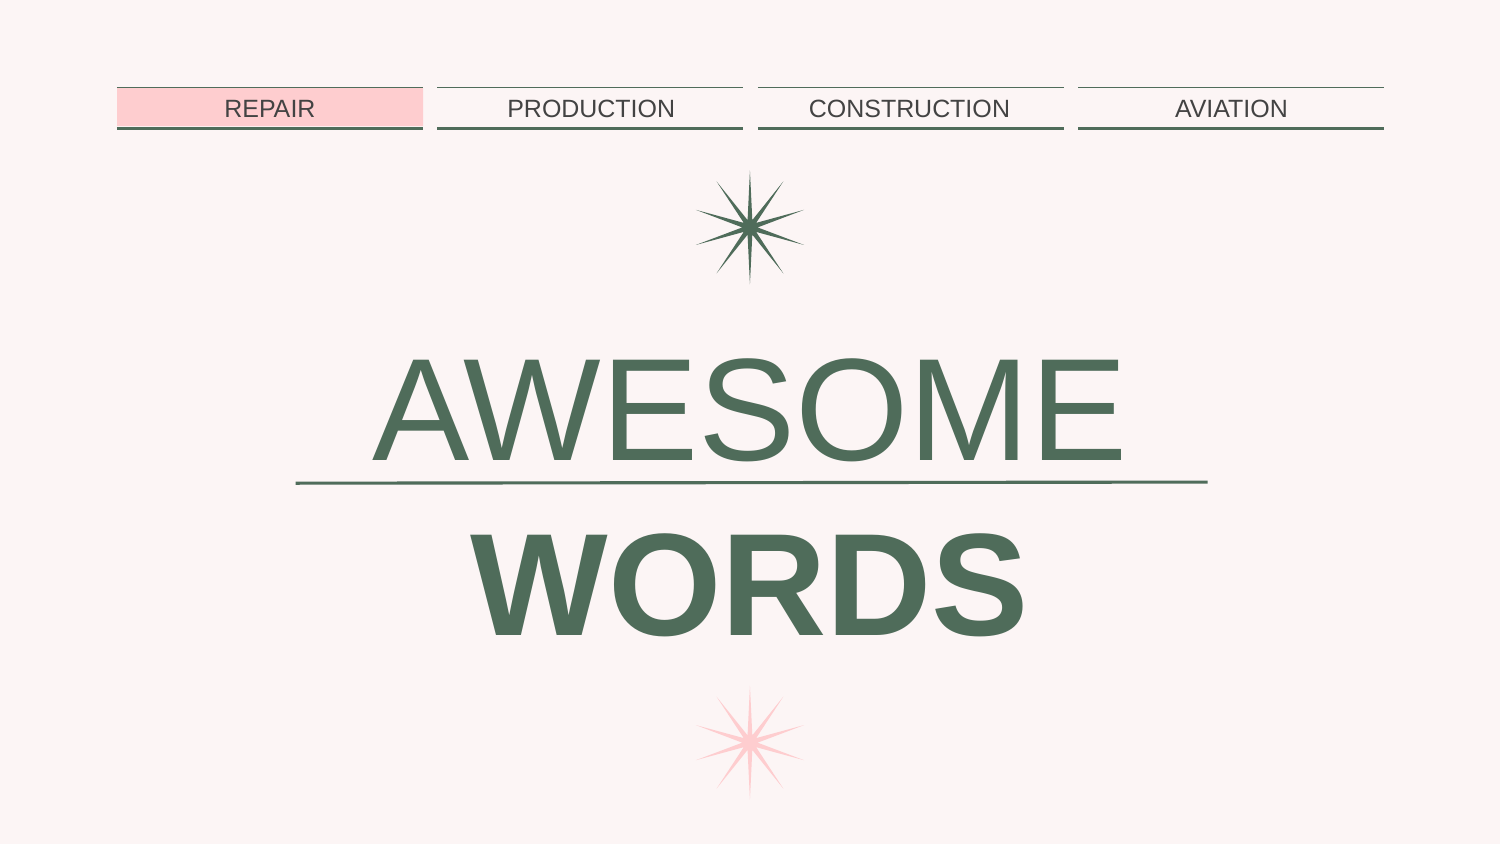

REPAIR
PRODUCTION
CONSTRUCTION
AVIATION
# AWESOME WORDS